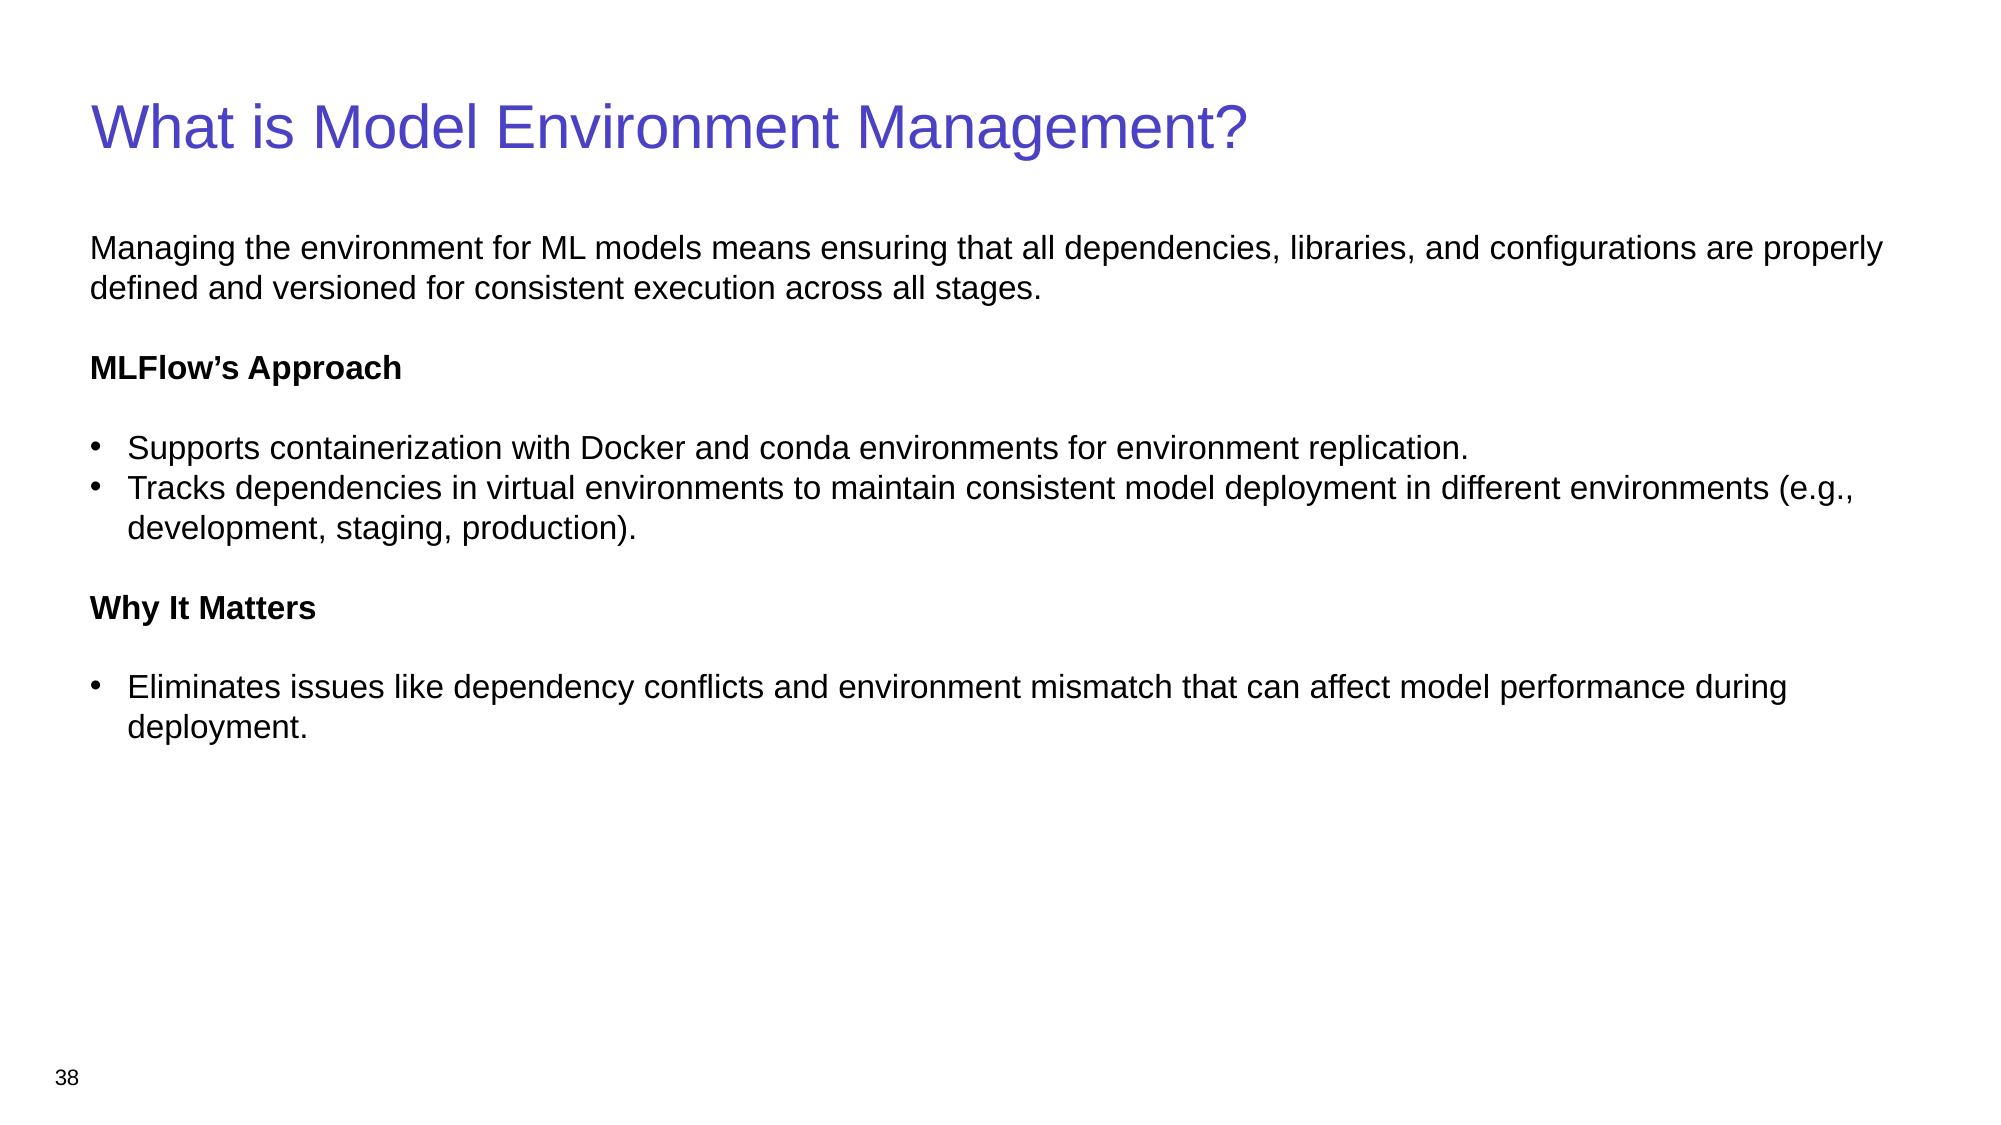

What is Model Environment Management?
Managing the environment for ML models means ensuring that all dependencies, libraries, and configurations are properly defined and versioned for consistent execution across all stages.

MLFlow’s Approach

Supports containerization with Docker and conda environments for environment replication.
Tracks dependencies in virtual environments to maintain consistent model deployment in different environments (e.g., development, staging, production).

Why It Matters

Eliminates issues like dependency conflicts and environment mismatch that can affect model performance during deployment.